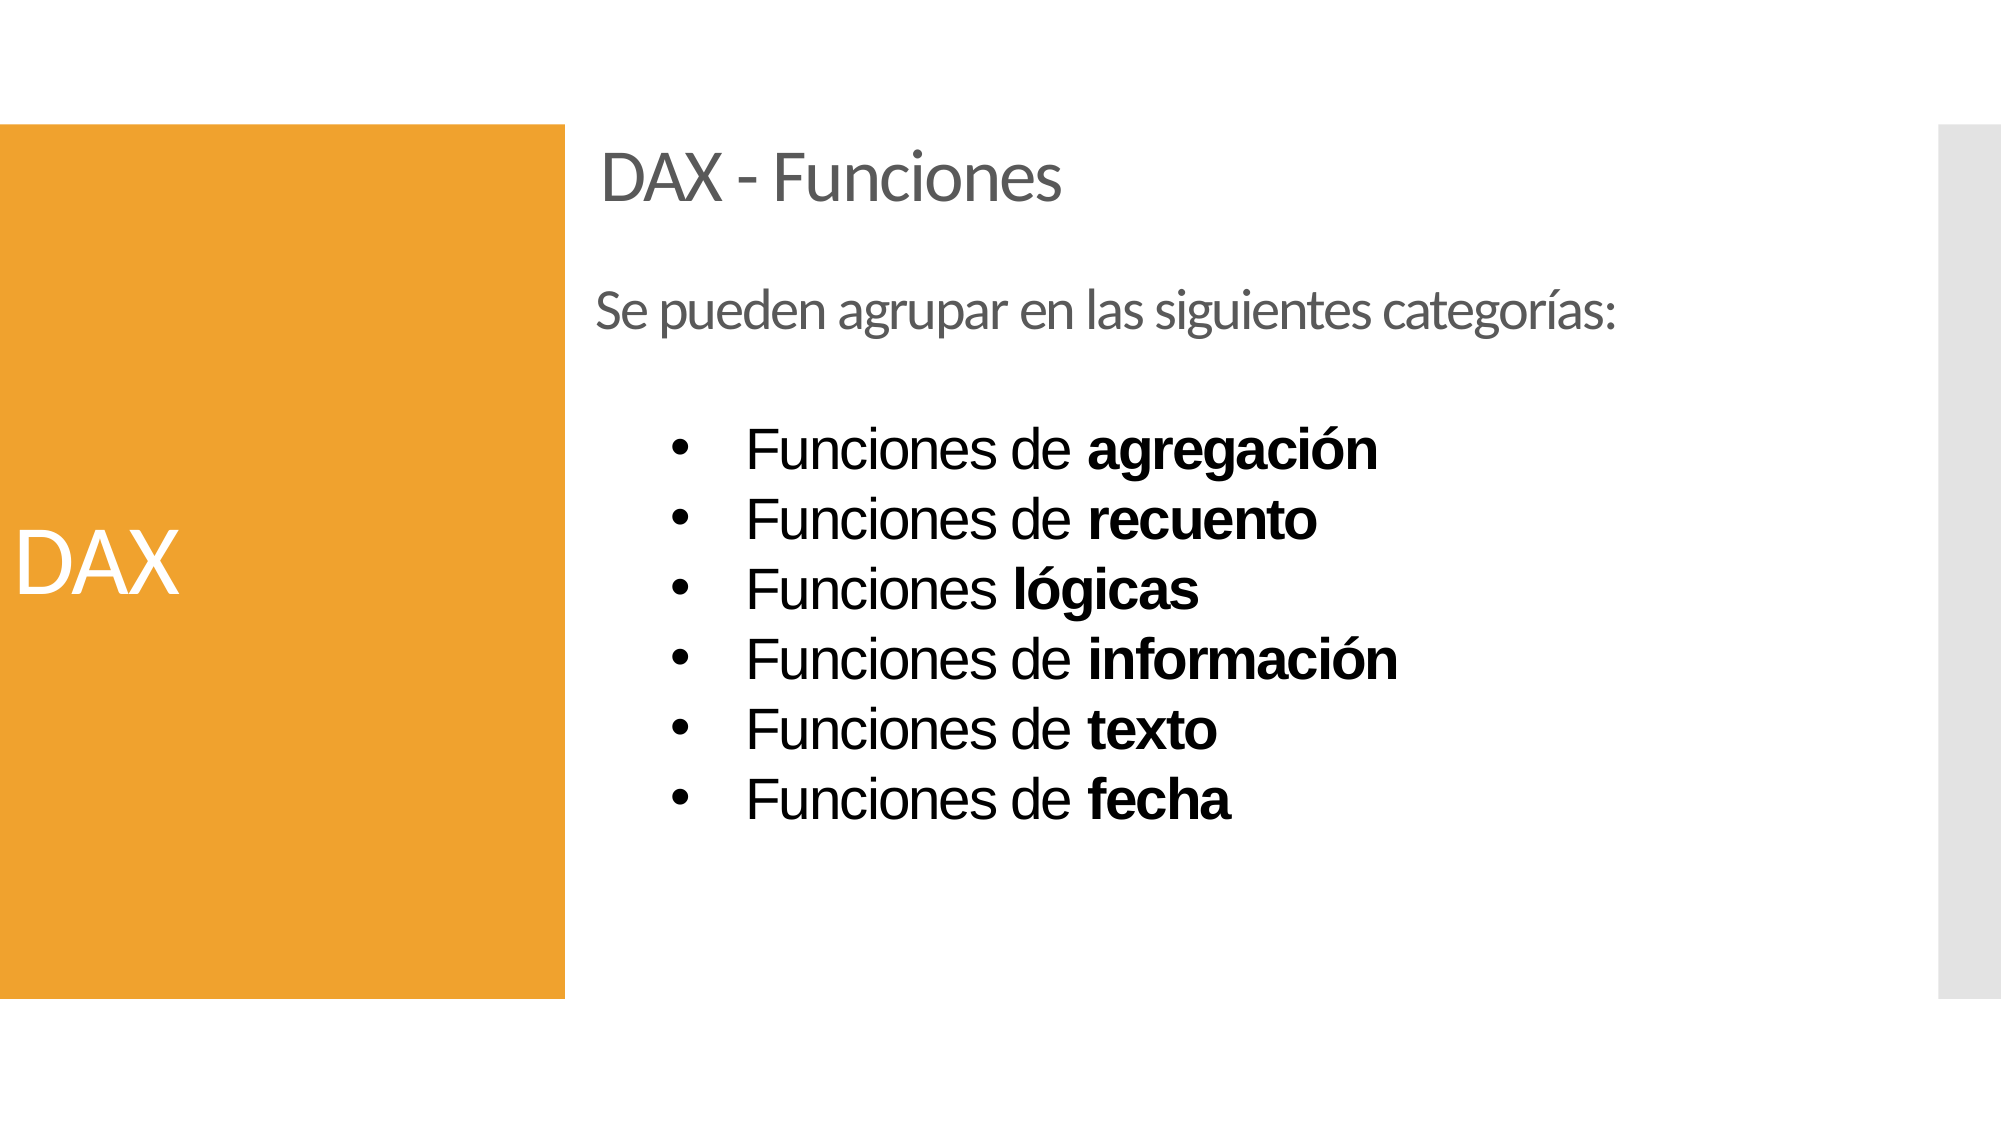

DAX - Funciones
# DAX
Se pueden agrupar en las siguientes categorías:

Funciones de agregación
Funciones de recuento
Funciones lógicas
Funciones de información
Funciones de texto
Funciones de fecha